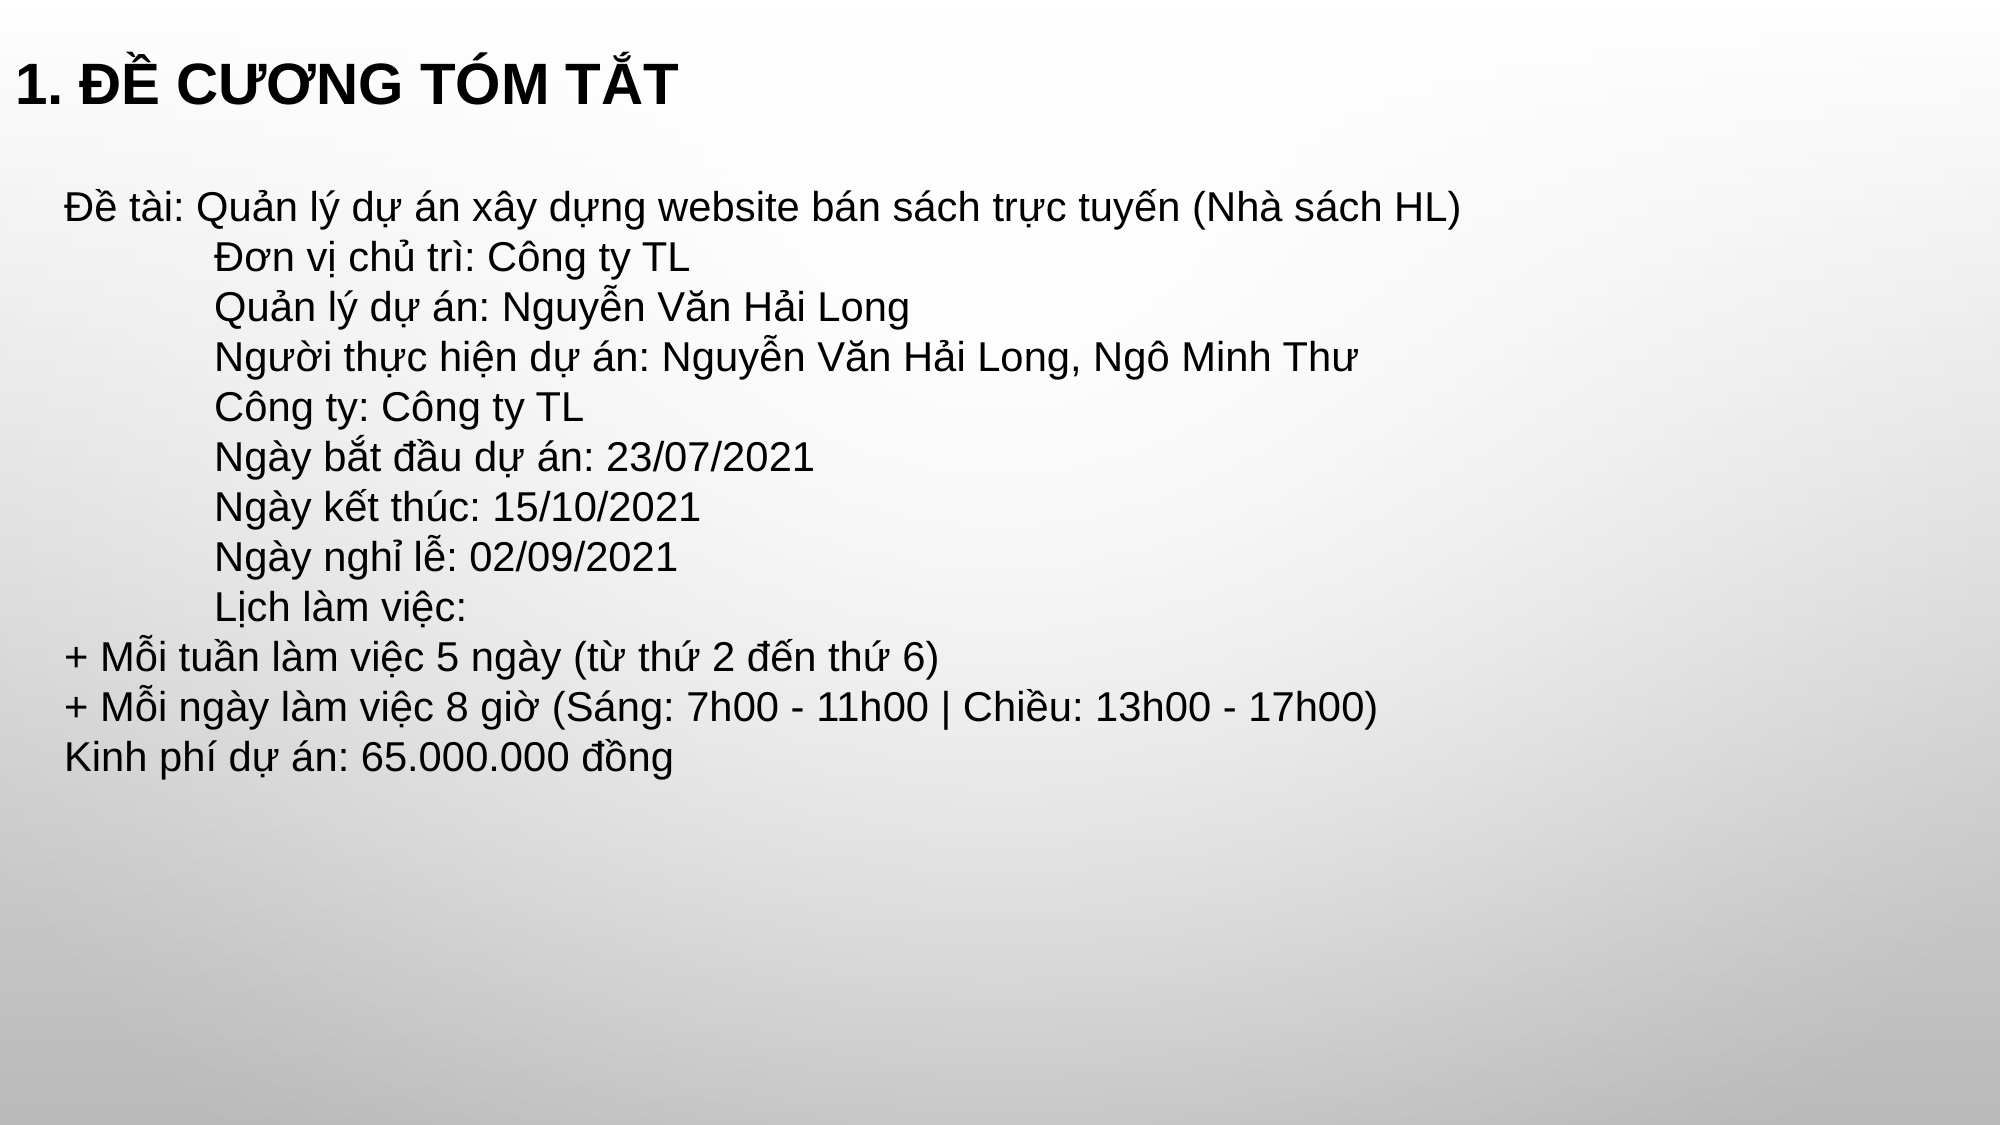

# 1. Đề Cương tóm tắt
Đề tài: Quản lý dự án xây dựng website bán sách trực tuyến (Nhà sách HL)
	Đơn vị chủ trì: Công ty TL
	Quản lý dự án: Nguyễn Văn Hải Long
	Người thực hiện dự án: Nguyễn Văn Hải Long, Ngô Minh Thư
	Công ty: Công ty TL
	Ngày bắt đầu dự án: 23/07/2021
	Ngày kết thúc: 15/10/2021
	Ngày nghỉ lễ: 02/09/2021
	Lịch làm việc:
+ Mỗi tuần làm việc 5 ngày (từ thứ 2 đến thứ 6)
+ Mỗi ngày làm việc 8 giờ (Sáng: 7h00 - 11h00 | Chiều: 13h00 - 17h00)
Kinh phí dự án: 65.000.000 đồng